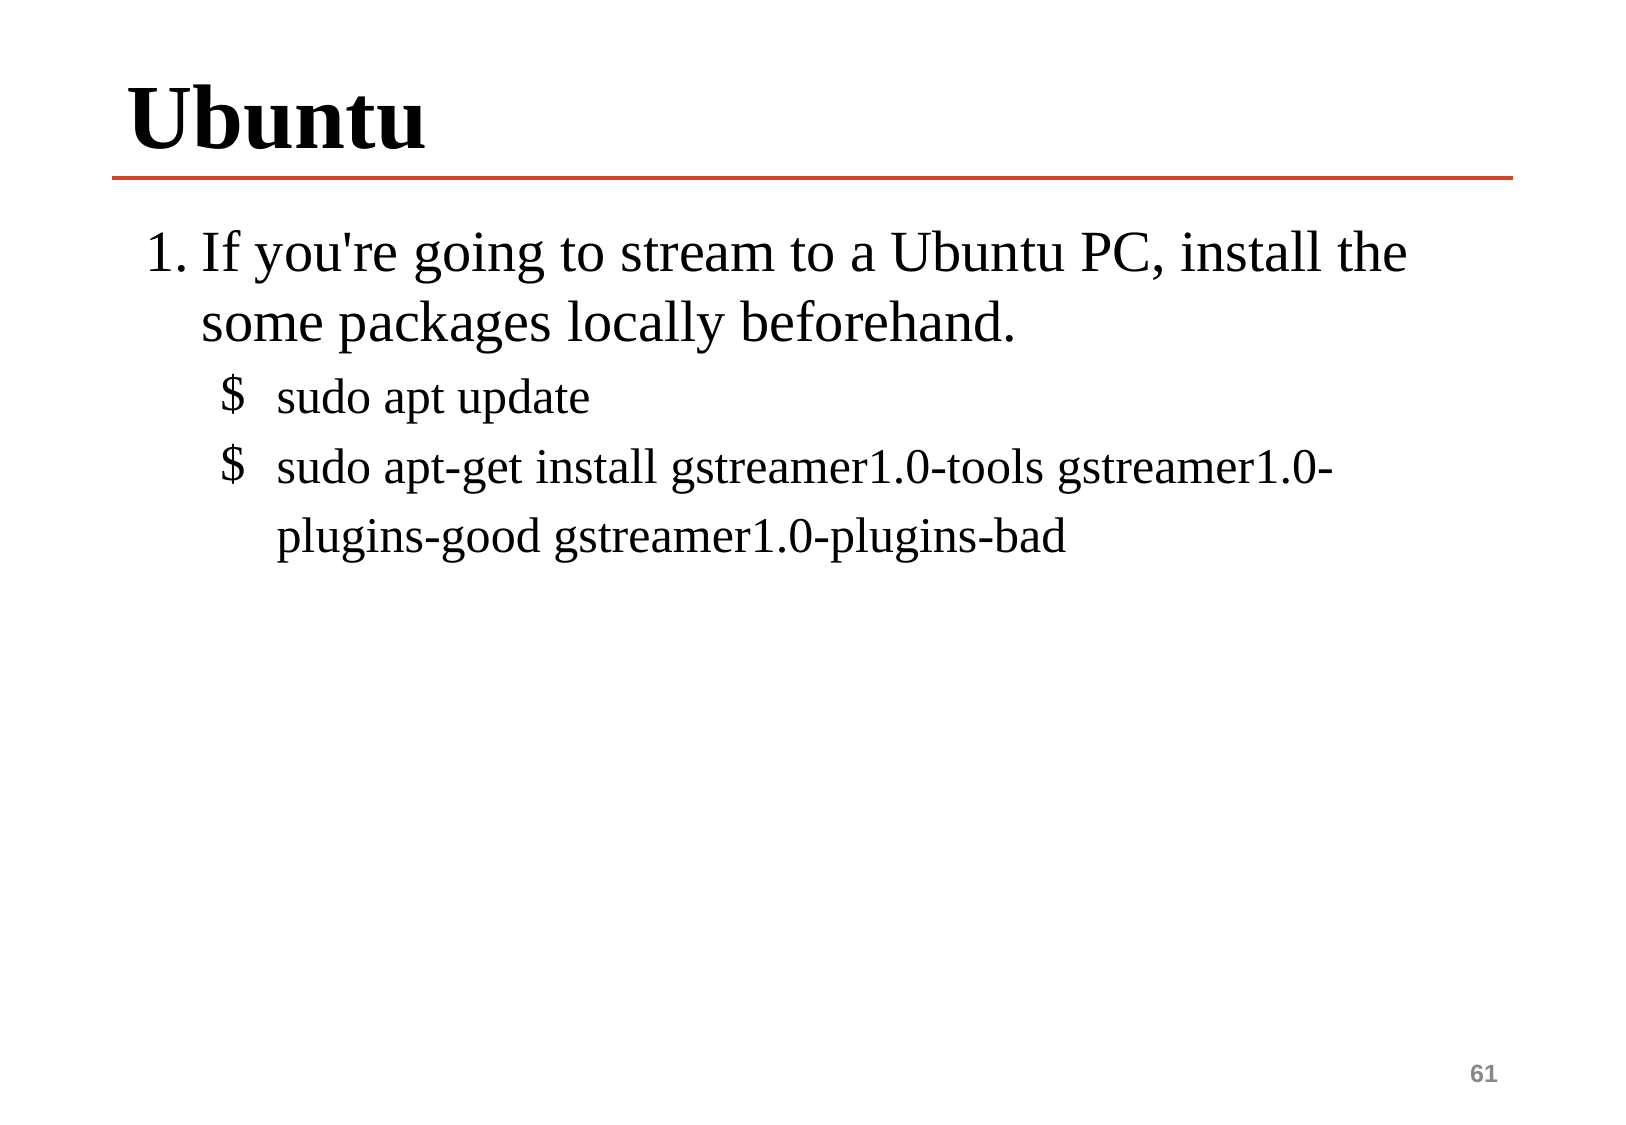

# Ubuntu
If you're going to stream to a Ubuntu PC, install the some packages locally beforehand.
sudo apt update
sudo apt-get install gstreamer1.0-tools gstreamer1.0-plugins-good gstreamer1.0-plugins-bad

61